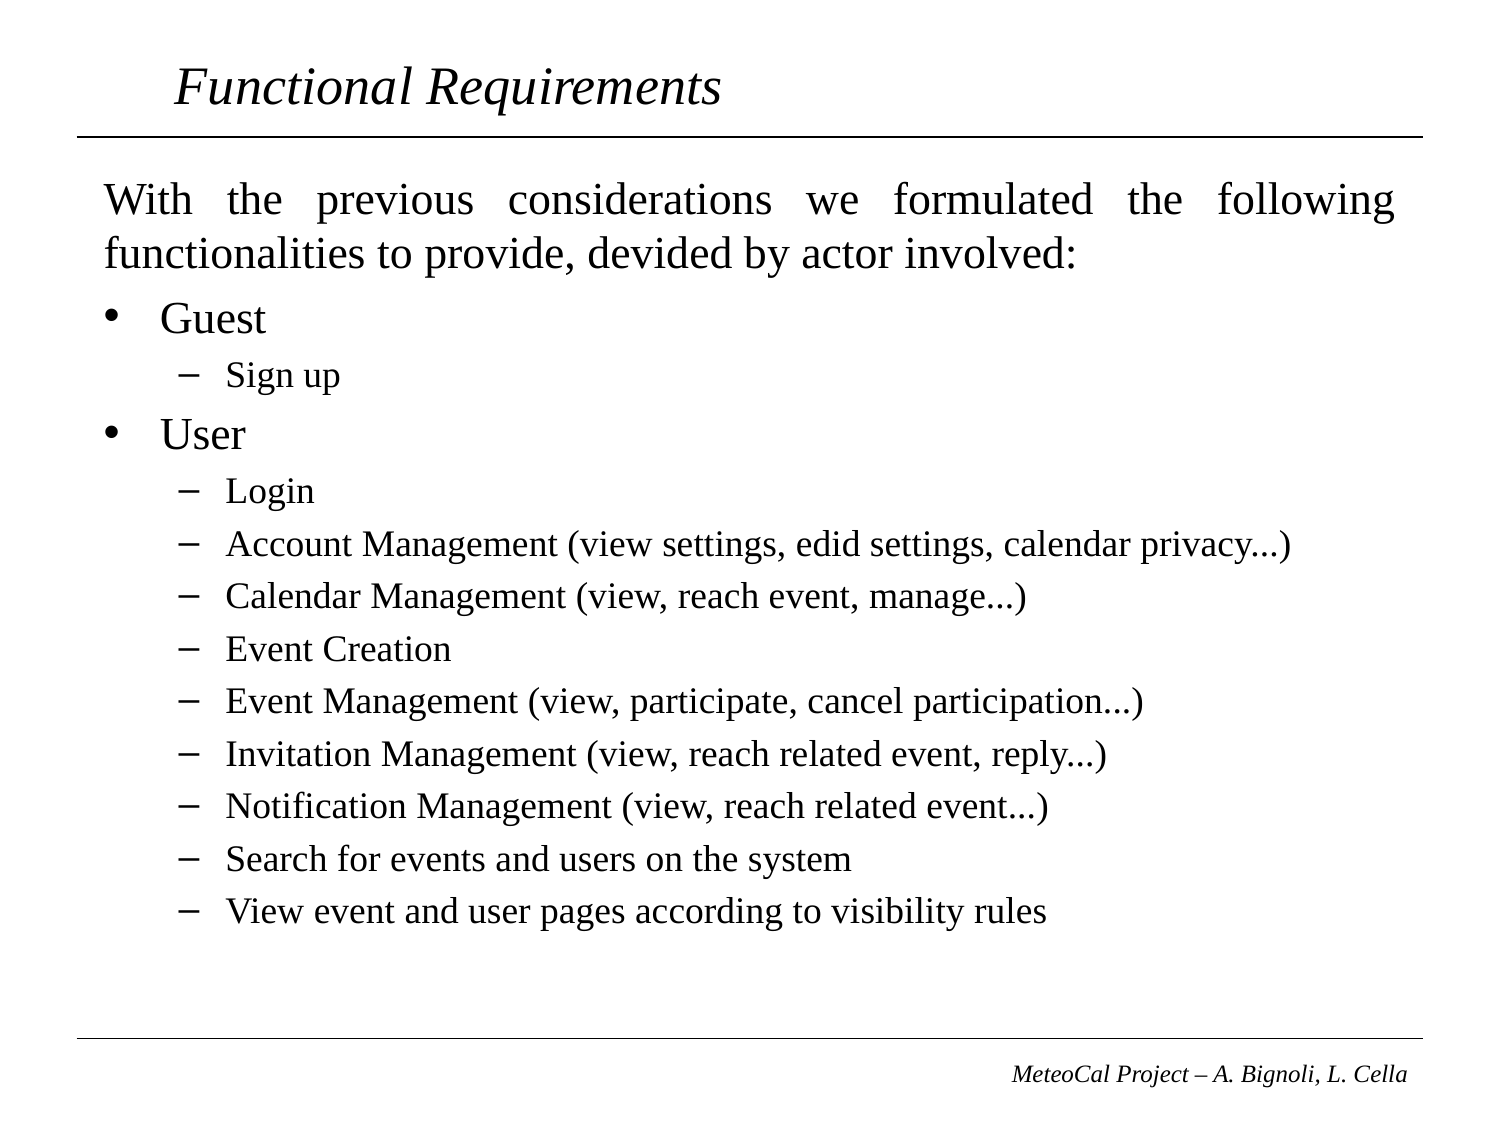

# Functional Requirements
With the previous considerations we formulated the following functionalities to provide, devided by actor involved:
Guest
Sign up
User
Login
Account Management (view settings, edid settings, calendar privacy...)
Calendar Management (view, reach event, manage...)
Event Creation
Event Management (view, participate, cancel participation...)
Invitation Management (view, reach related event, reply...)
Notification Management (view, reach related event...)
Search for events and users on the system
View event and user pages according to visibility rules

MeteoCal Project – A. Bignoli, L. Cella